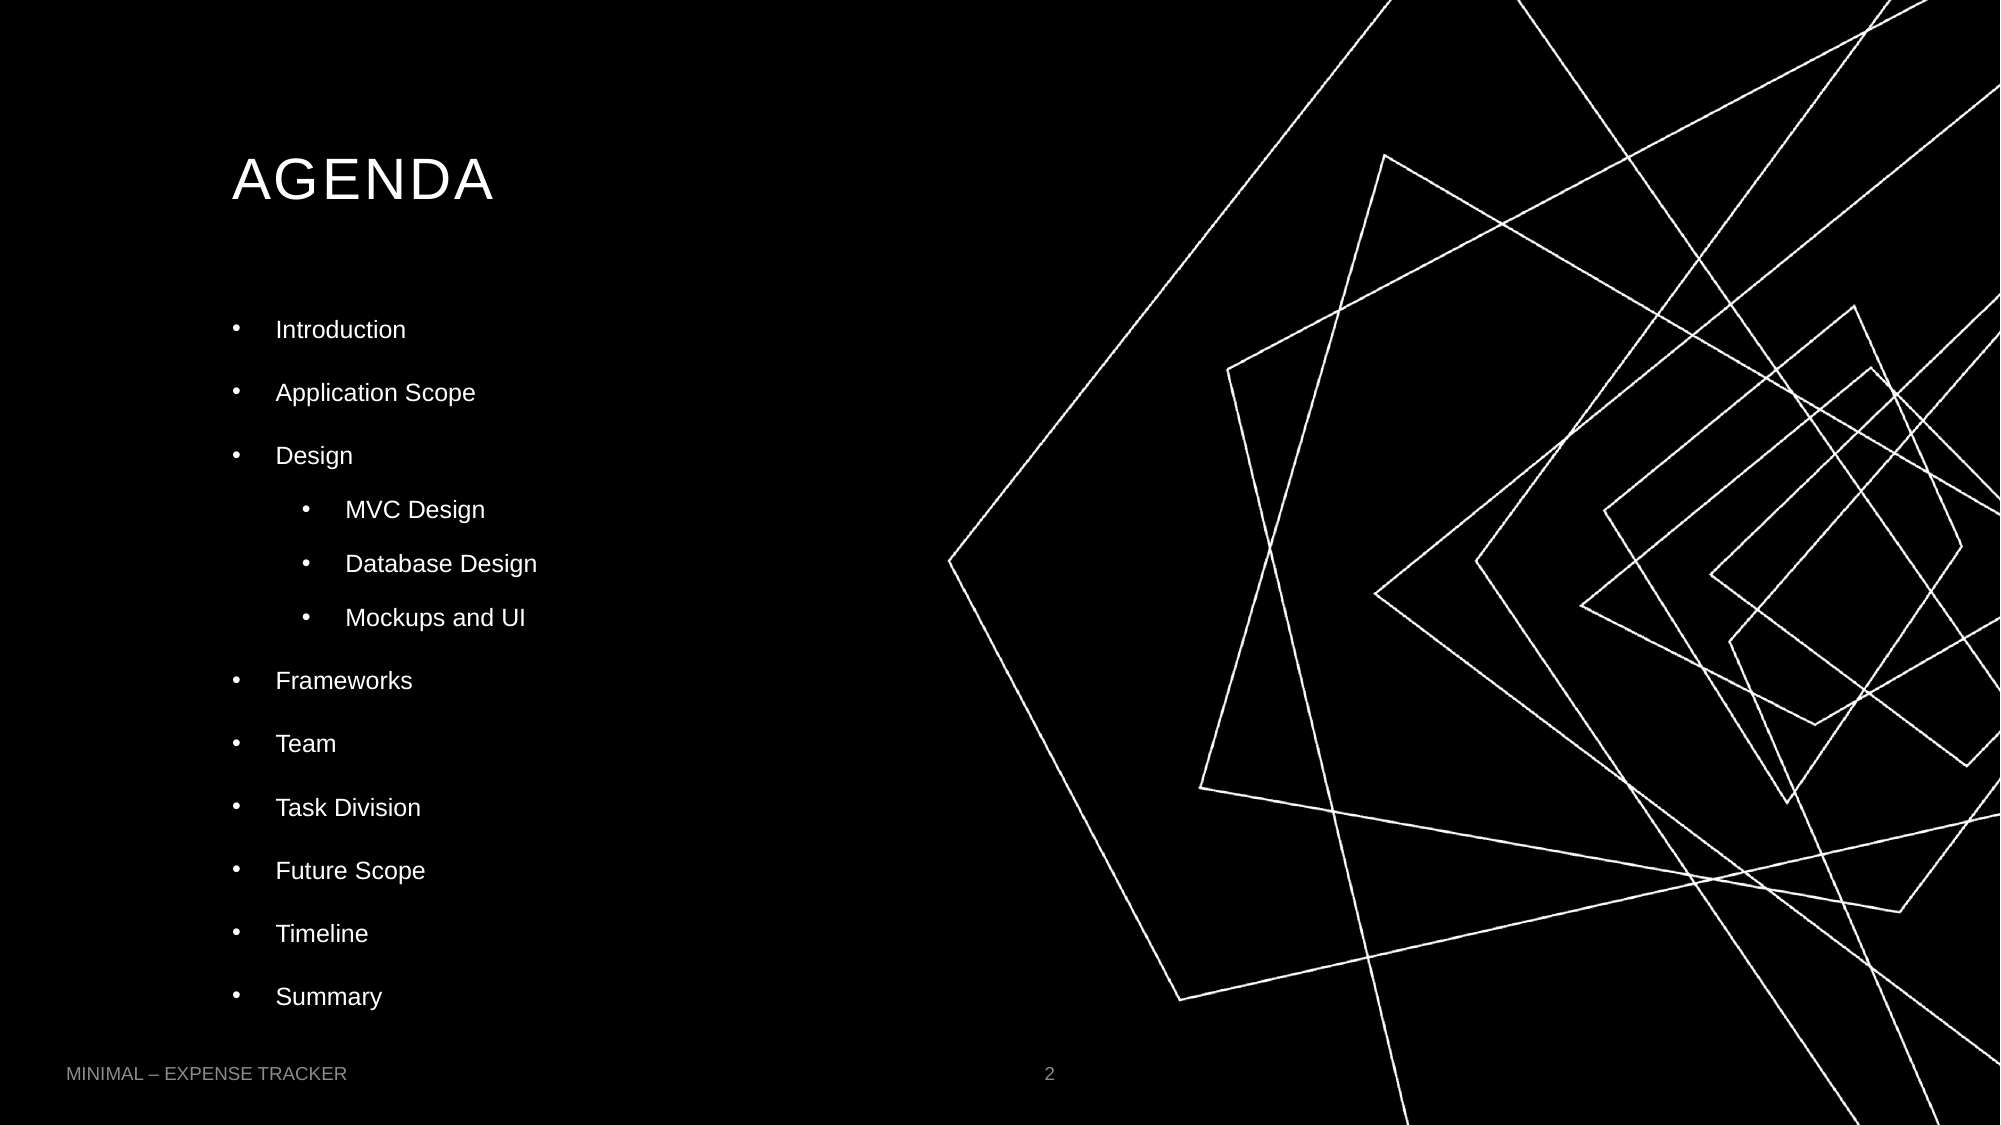

# AGENDA
Introduction
Application Scope
Design
MVC Design
Database Design
Mockups and UI
Frameworks
Team
Task Division
Future Scope
Timeline
Summary
MINIMAL – EXPENSE TRACKER
2